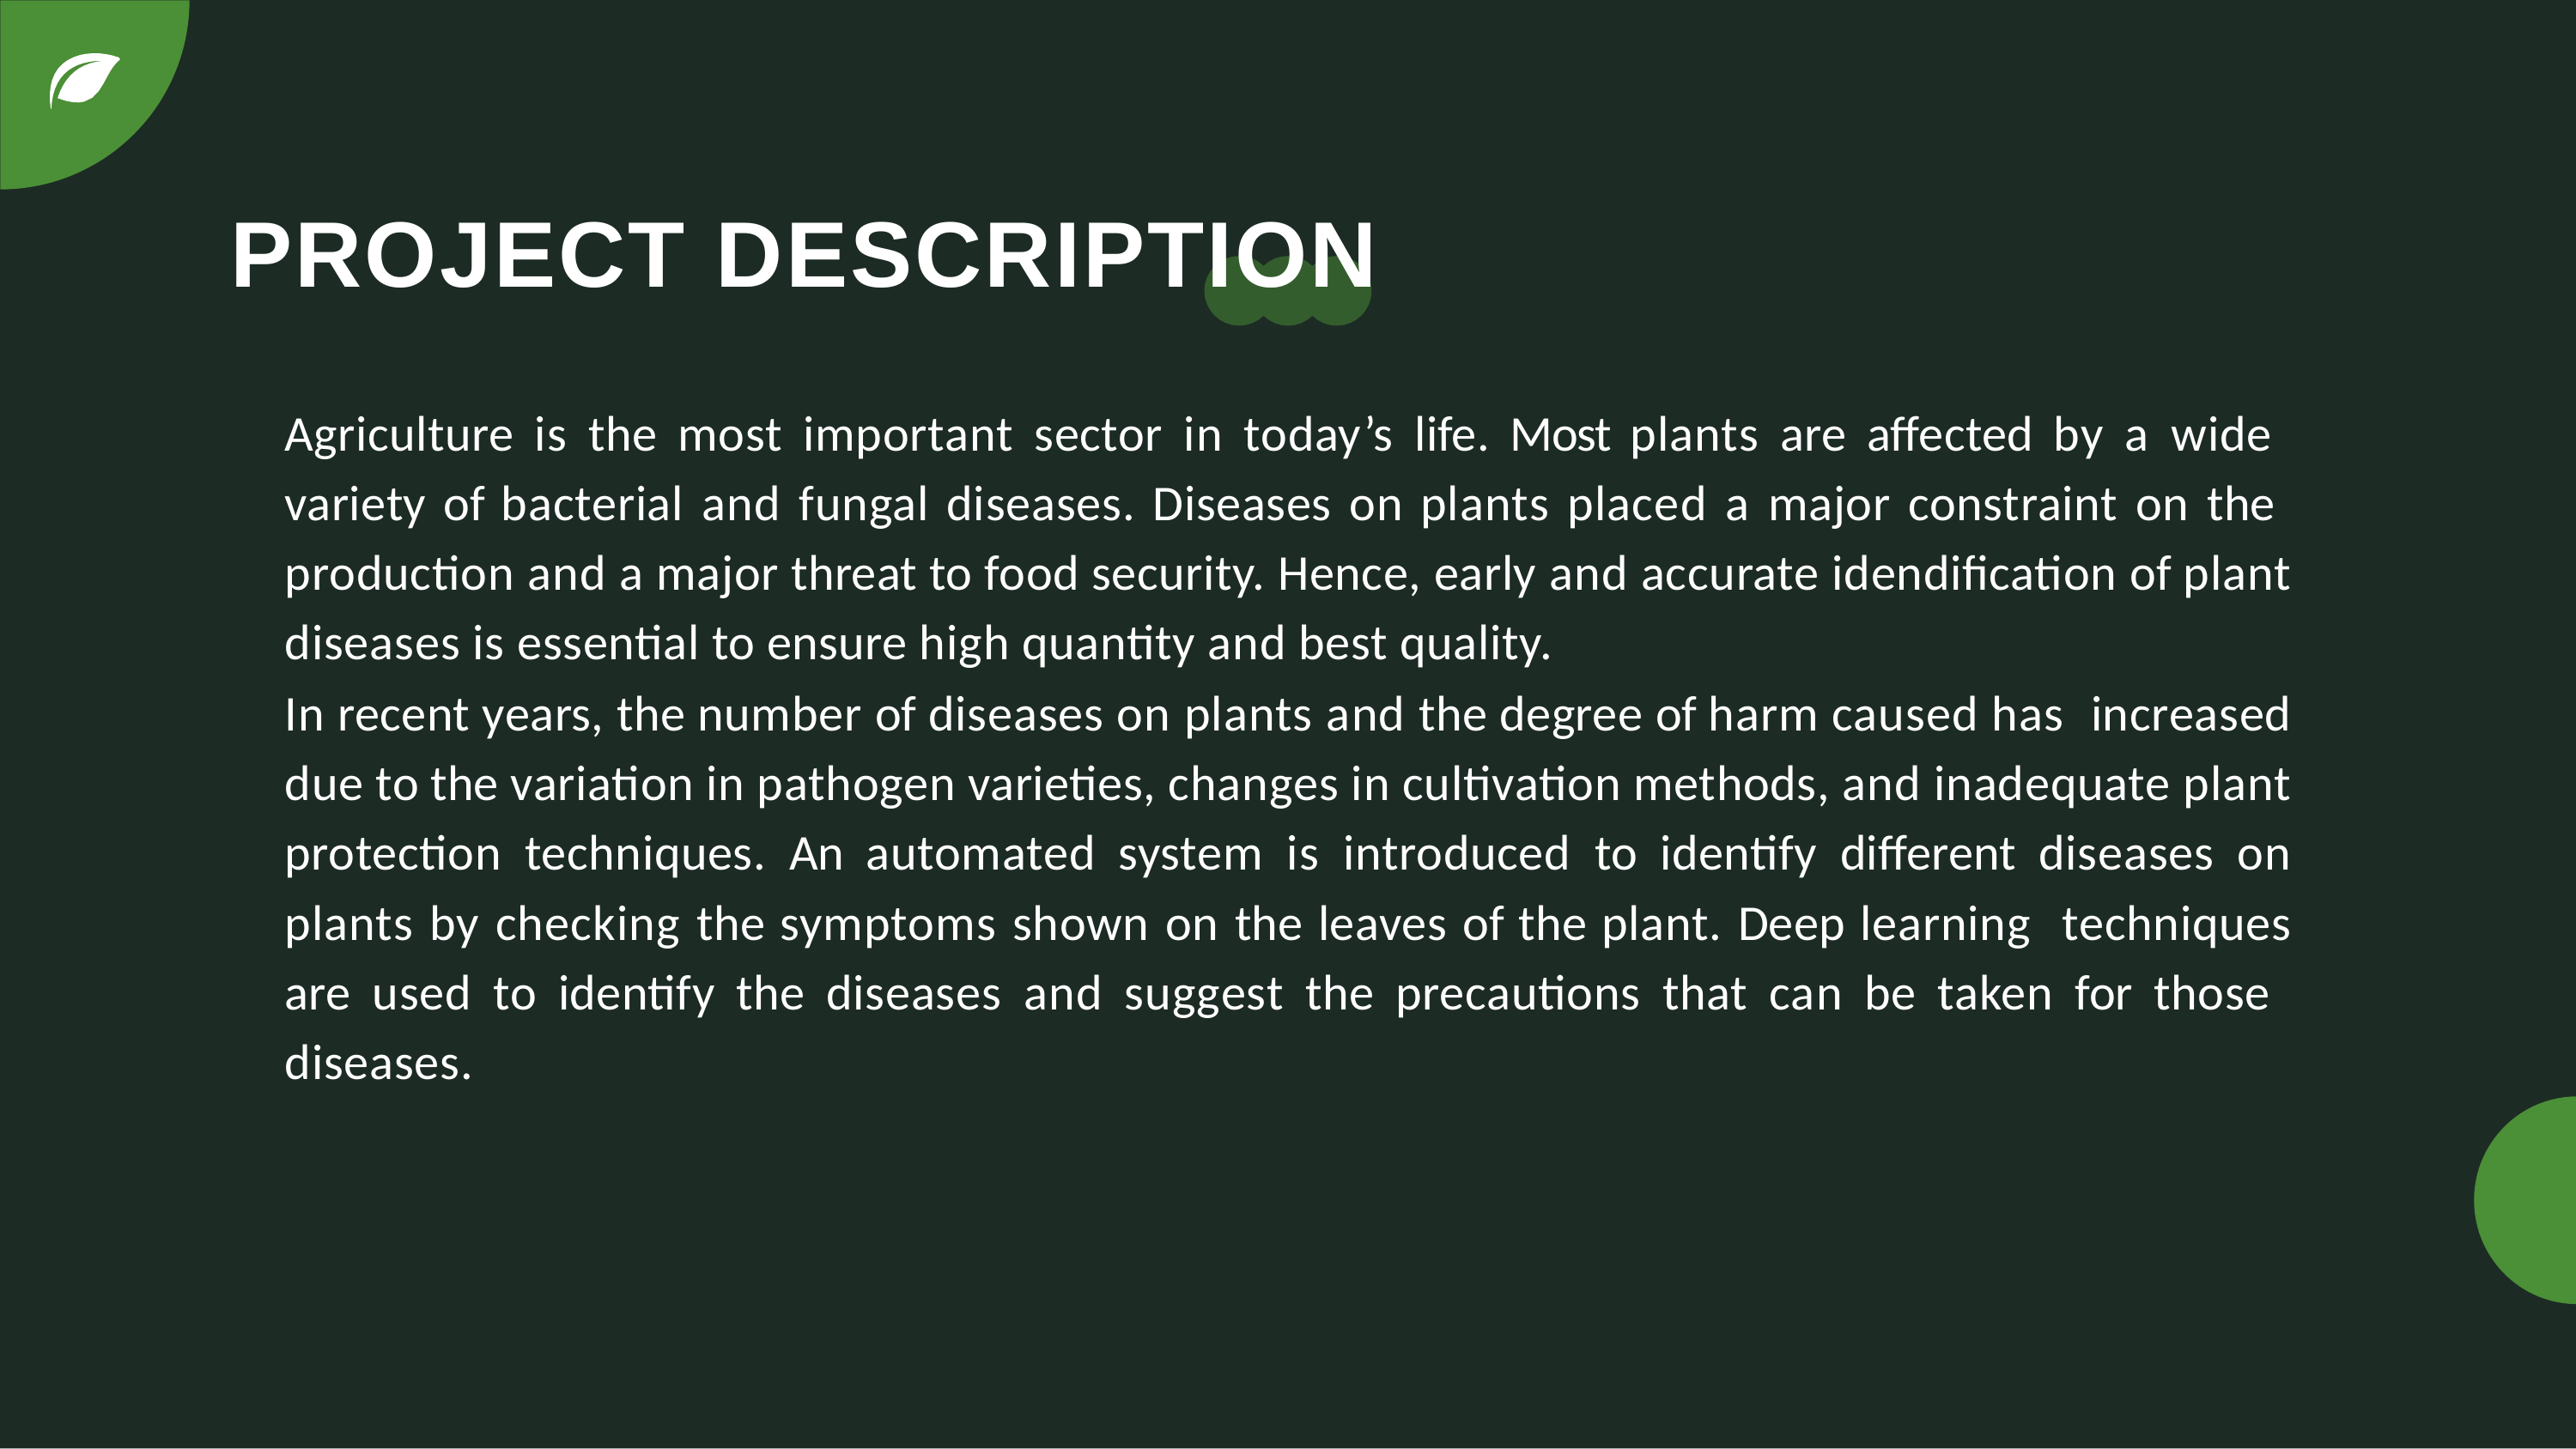

# PROJECT DESCRIPTION

Agriculture is the most important sector in today’s life. Most plants are affected by a wide  variety of bacterial and fungal diseases. Diseases on plants placed a major constraint on the  production and a major threat to food security. Hence, early and accurate idendification of plant diseases is essential to ensure high quantity and best quality.
In recent years, the number of diseases on plants and the degree of harm caused has  increased due to the variation in pathogen varieties, changes in cultivation methods, and inadequate plant protection techniques. An automated system is introduced to identify different diseases on plants by checking the symptoms shown on the leaves of the plant. Deep learning  techniques are used to identify the diseases and suggest the precautions that can be taken for those  diseases.